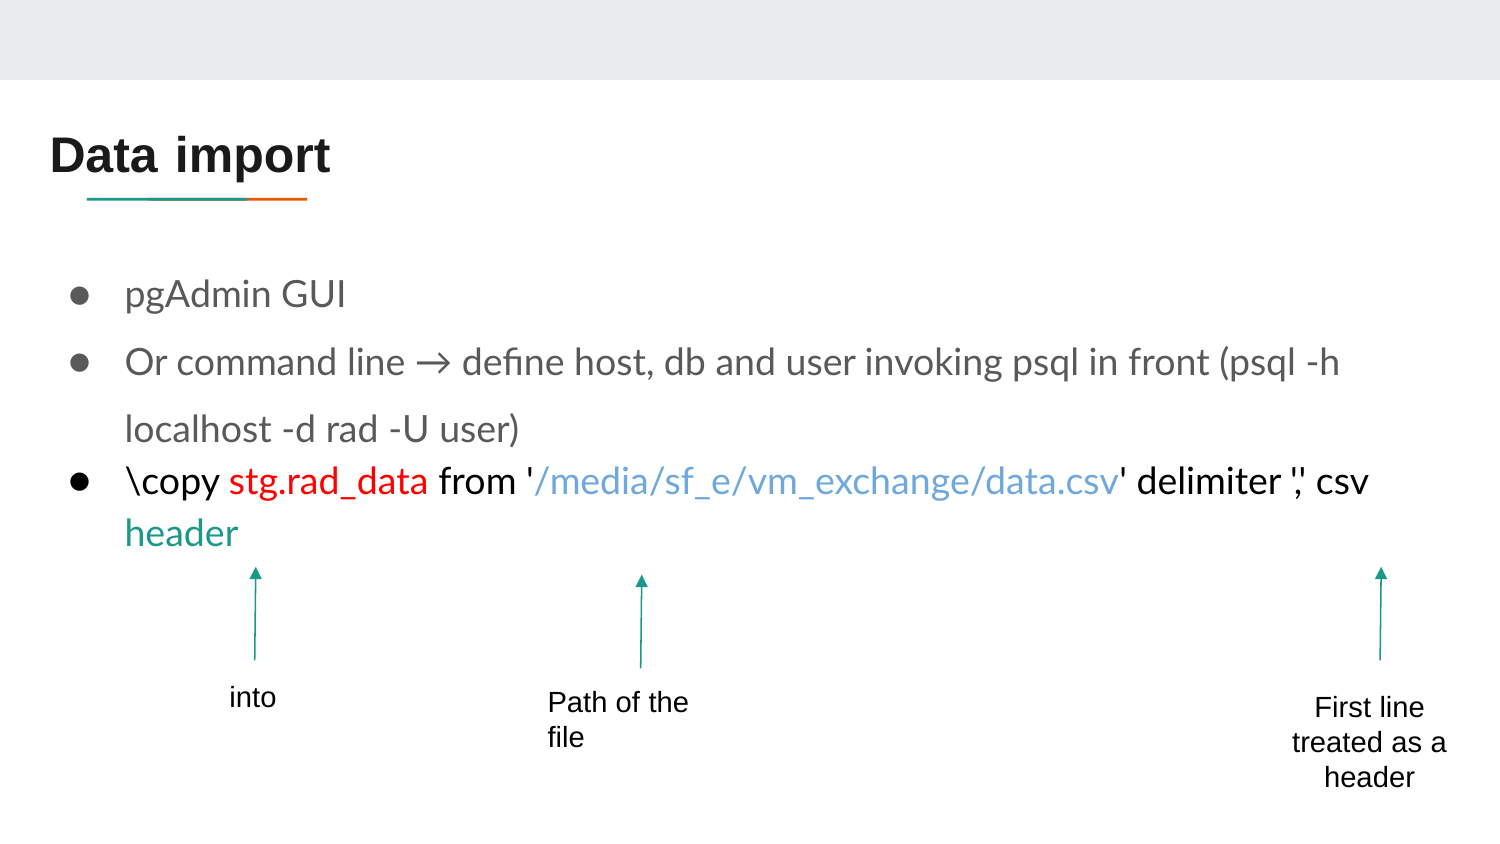

# Data import

pgAdmin GUI
Or command line → define host, db and user invoking psql in front (psql -h localhost -d rad -U user)
\copy stg.rad_data from '/media/sf_e/vm_exchange/data.csv' delimiter ',' csv header

into
First line treated as a header
Path of the file